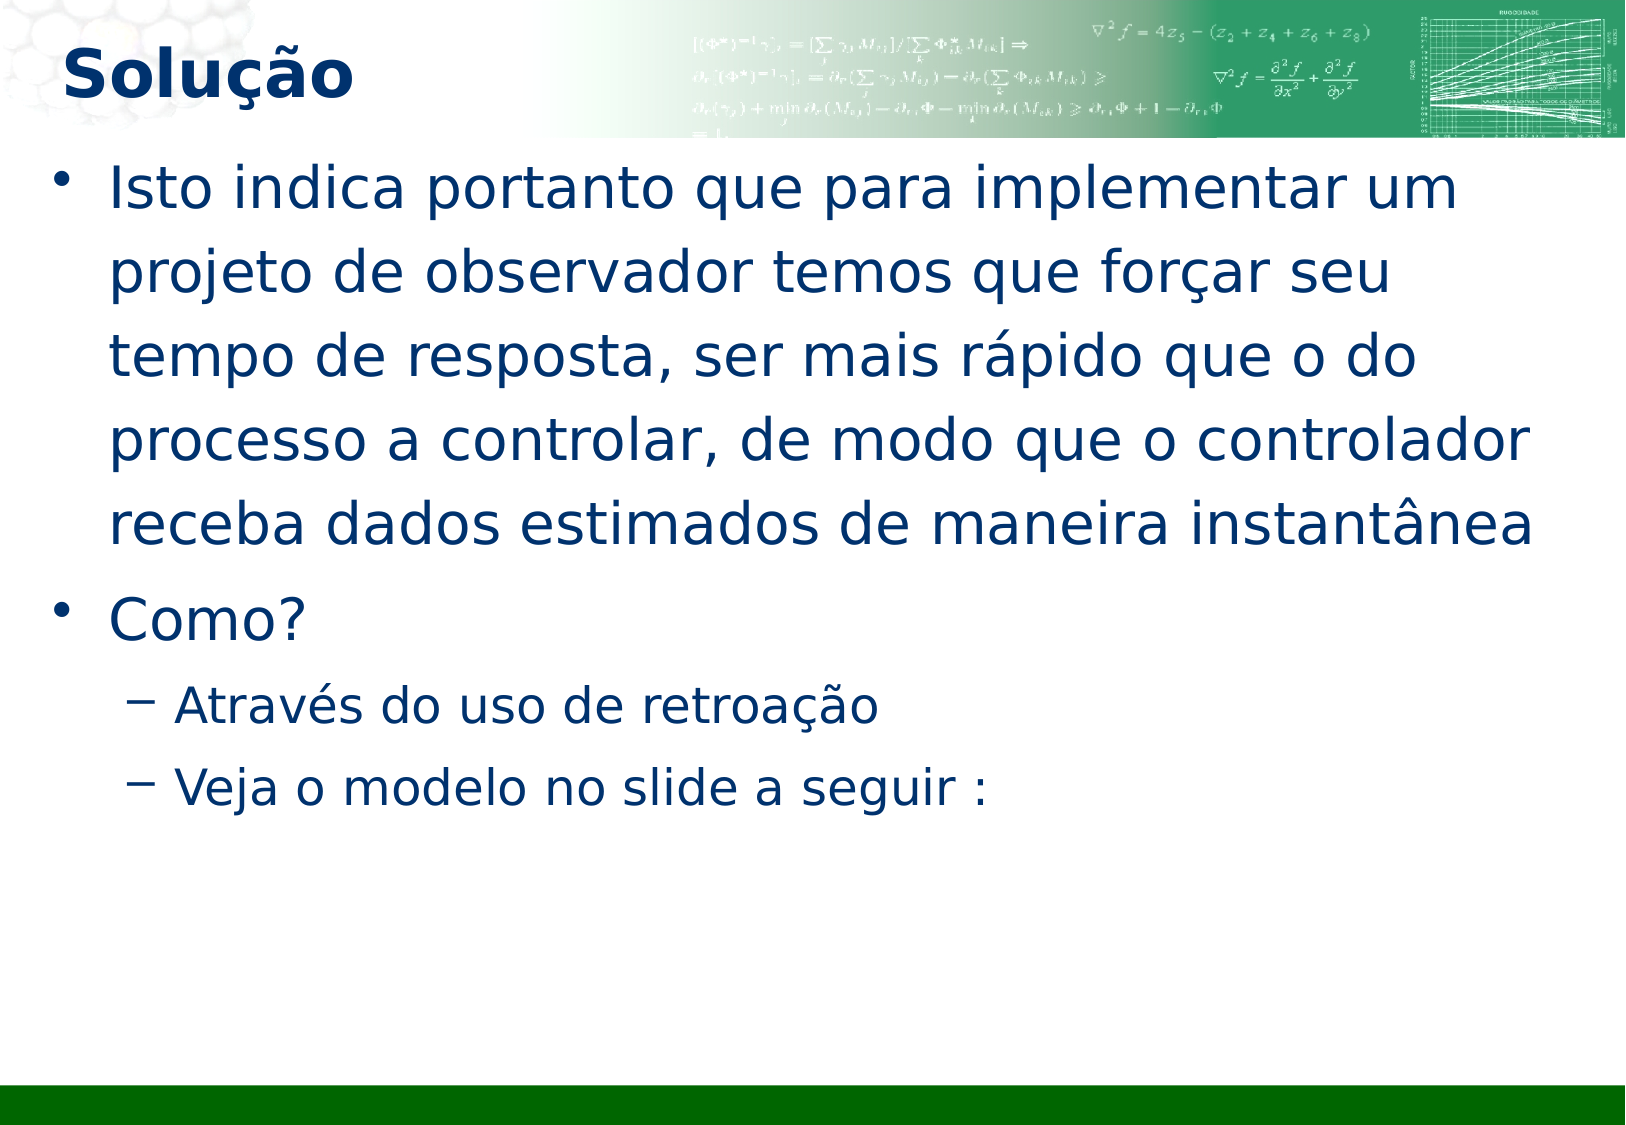

# Solução
Isto indica portanto que para implementar um projeto de observador temos que forçar seu tempo de resposta, ser mais rápido que o do processo a controlar, de modo que o controlador receba dados estimados de maneira instantânea
Como?
Através do uso de retroação
Veja o modelo no slide a seguir :